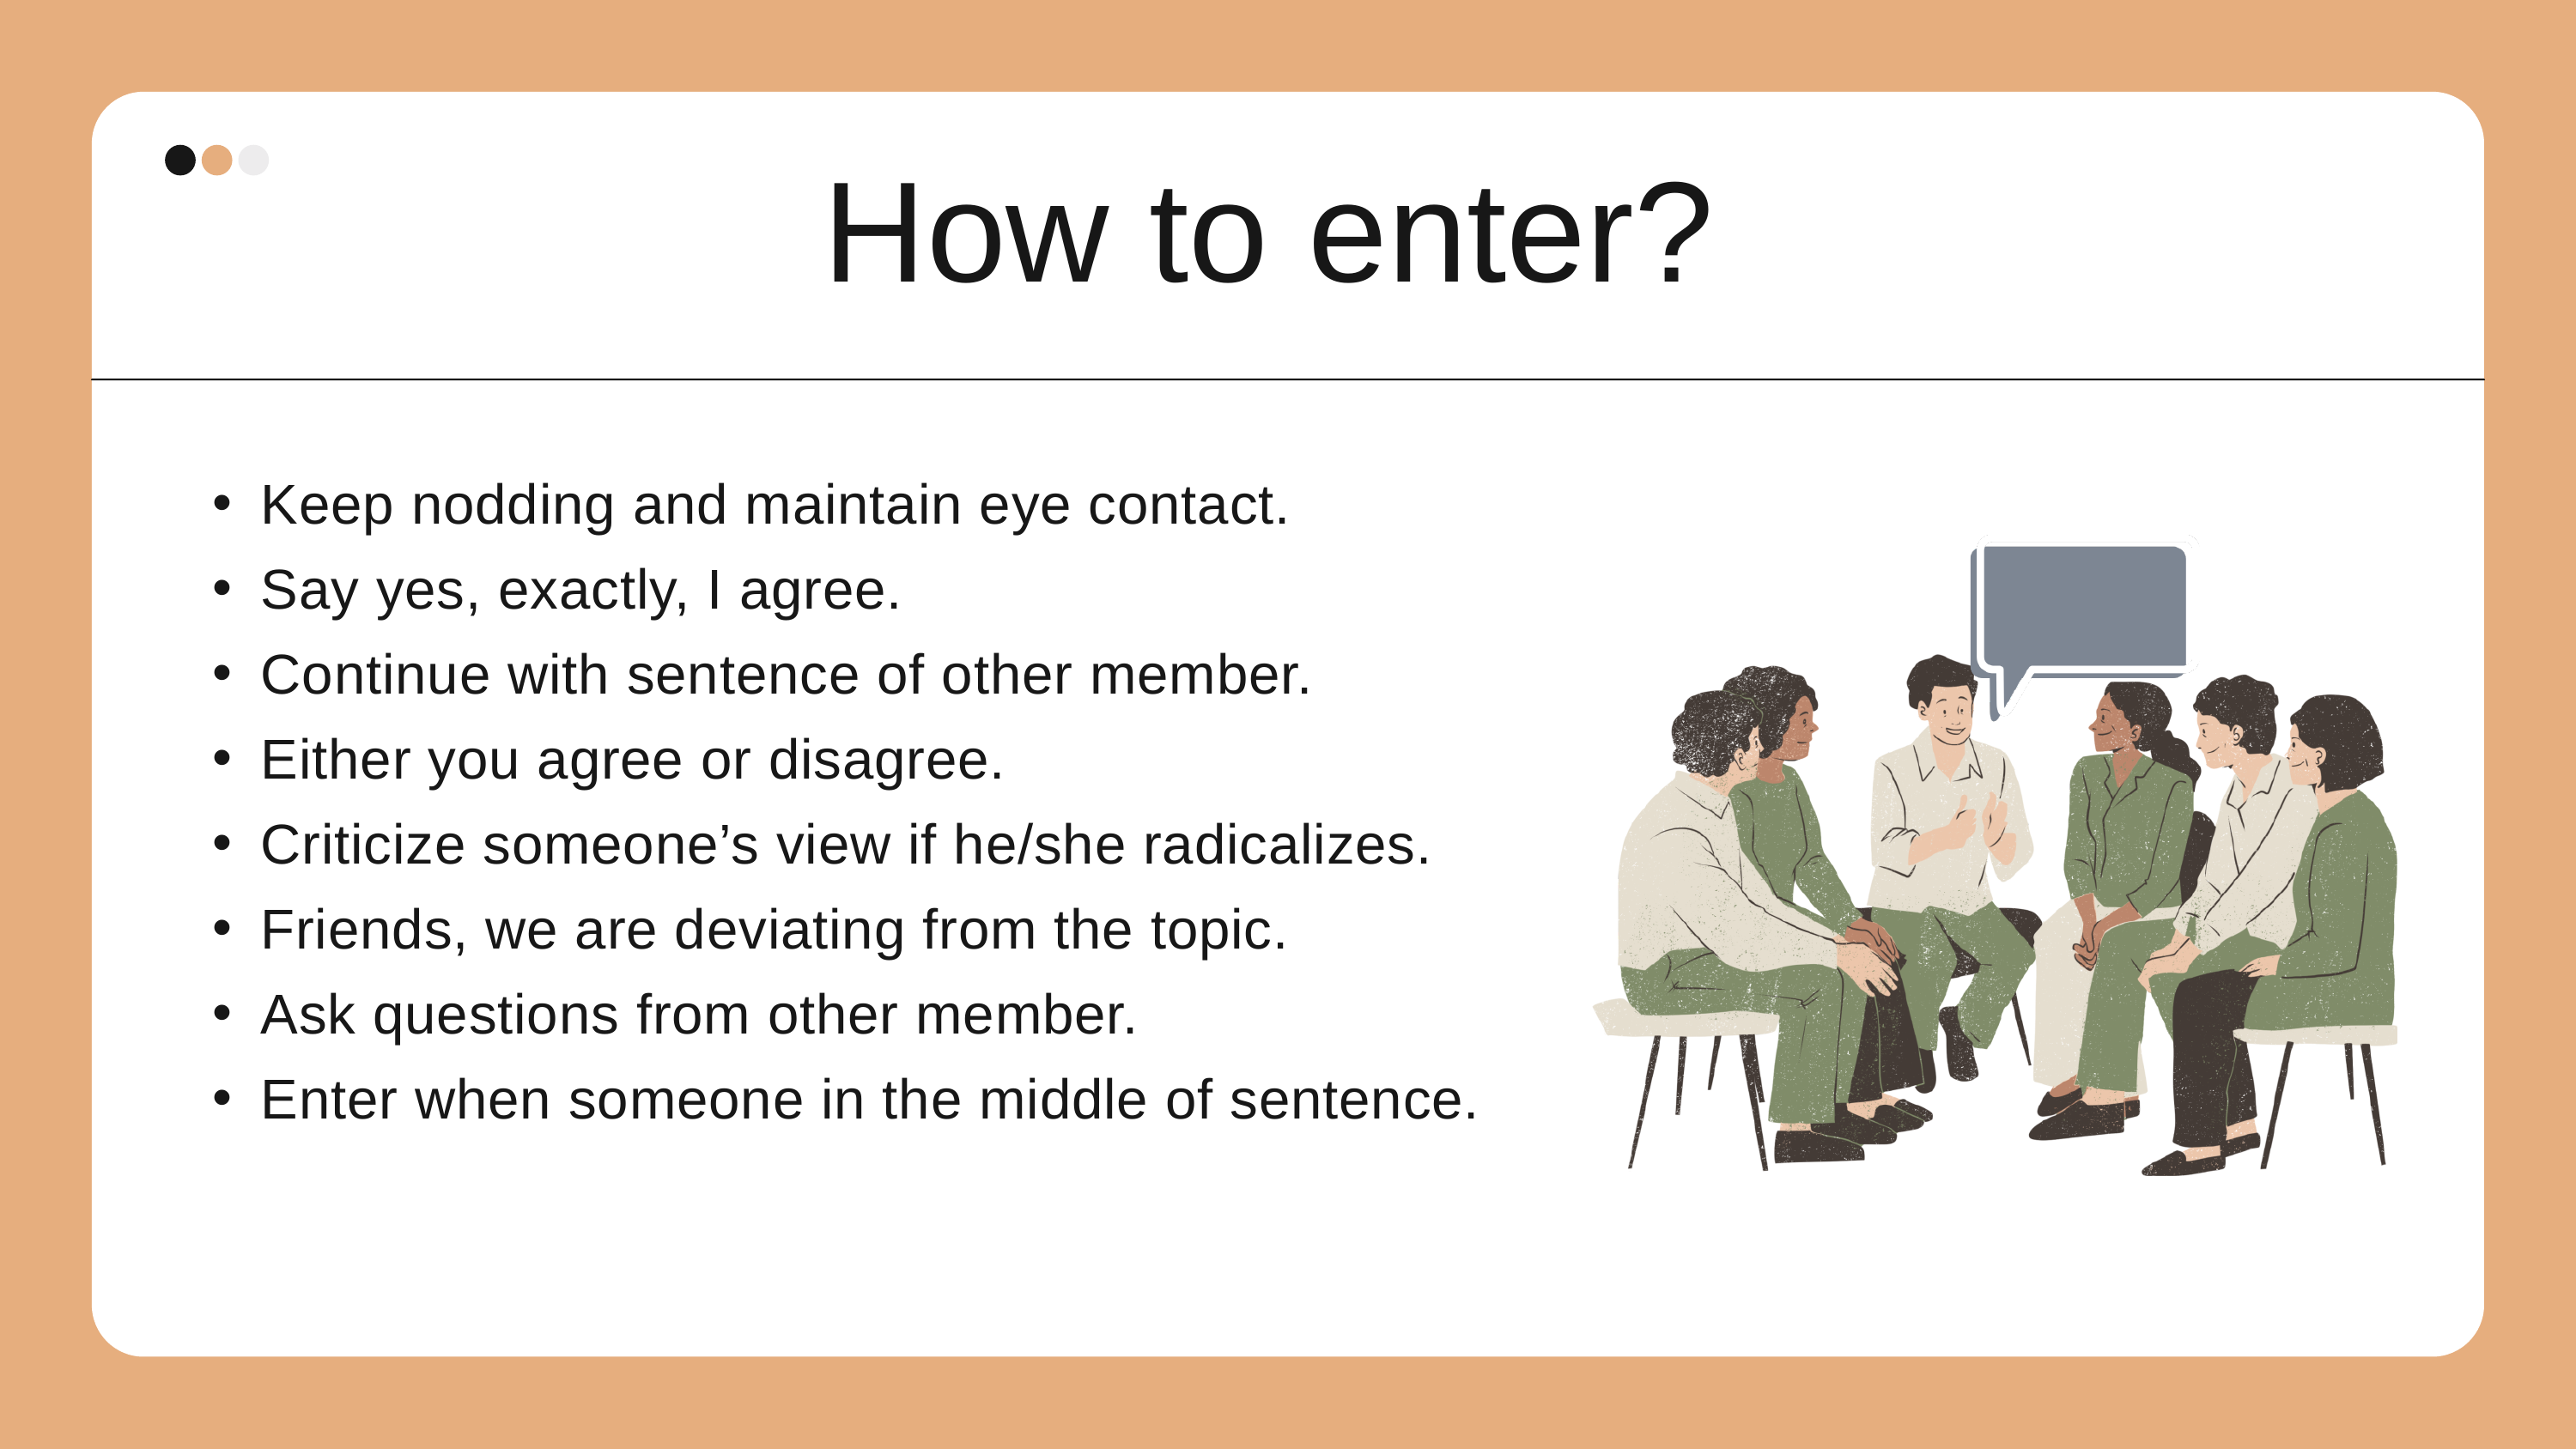

How to enter?

Keep nodding and maintain eye contact.
Say yes, exactly, I agree.
Continue with sentence of other member.
Either you agree or disagree.
Criticize someone’s view if he/she radicalizes.
Friends, we are deviating from the topic.
Ask questions from other member.
Enter when someone in the middle of sentence.